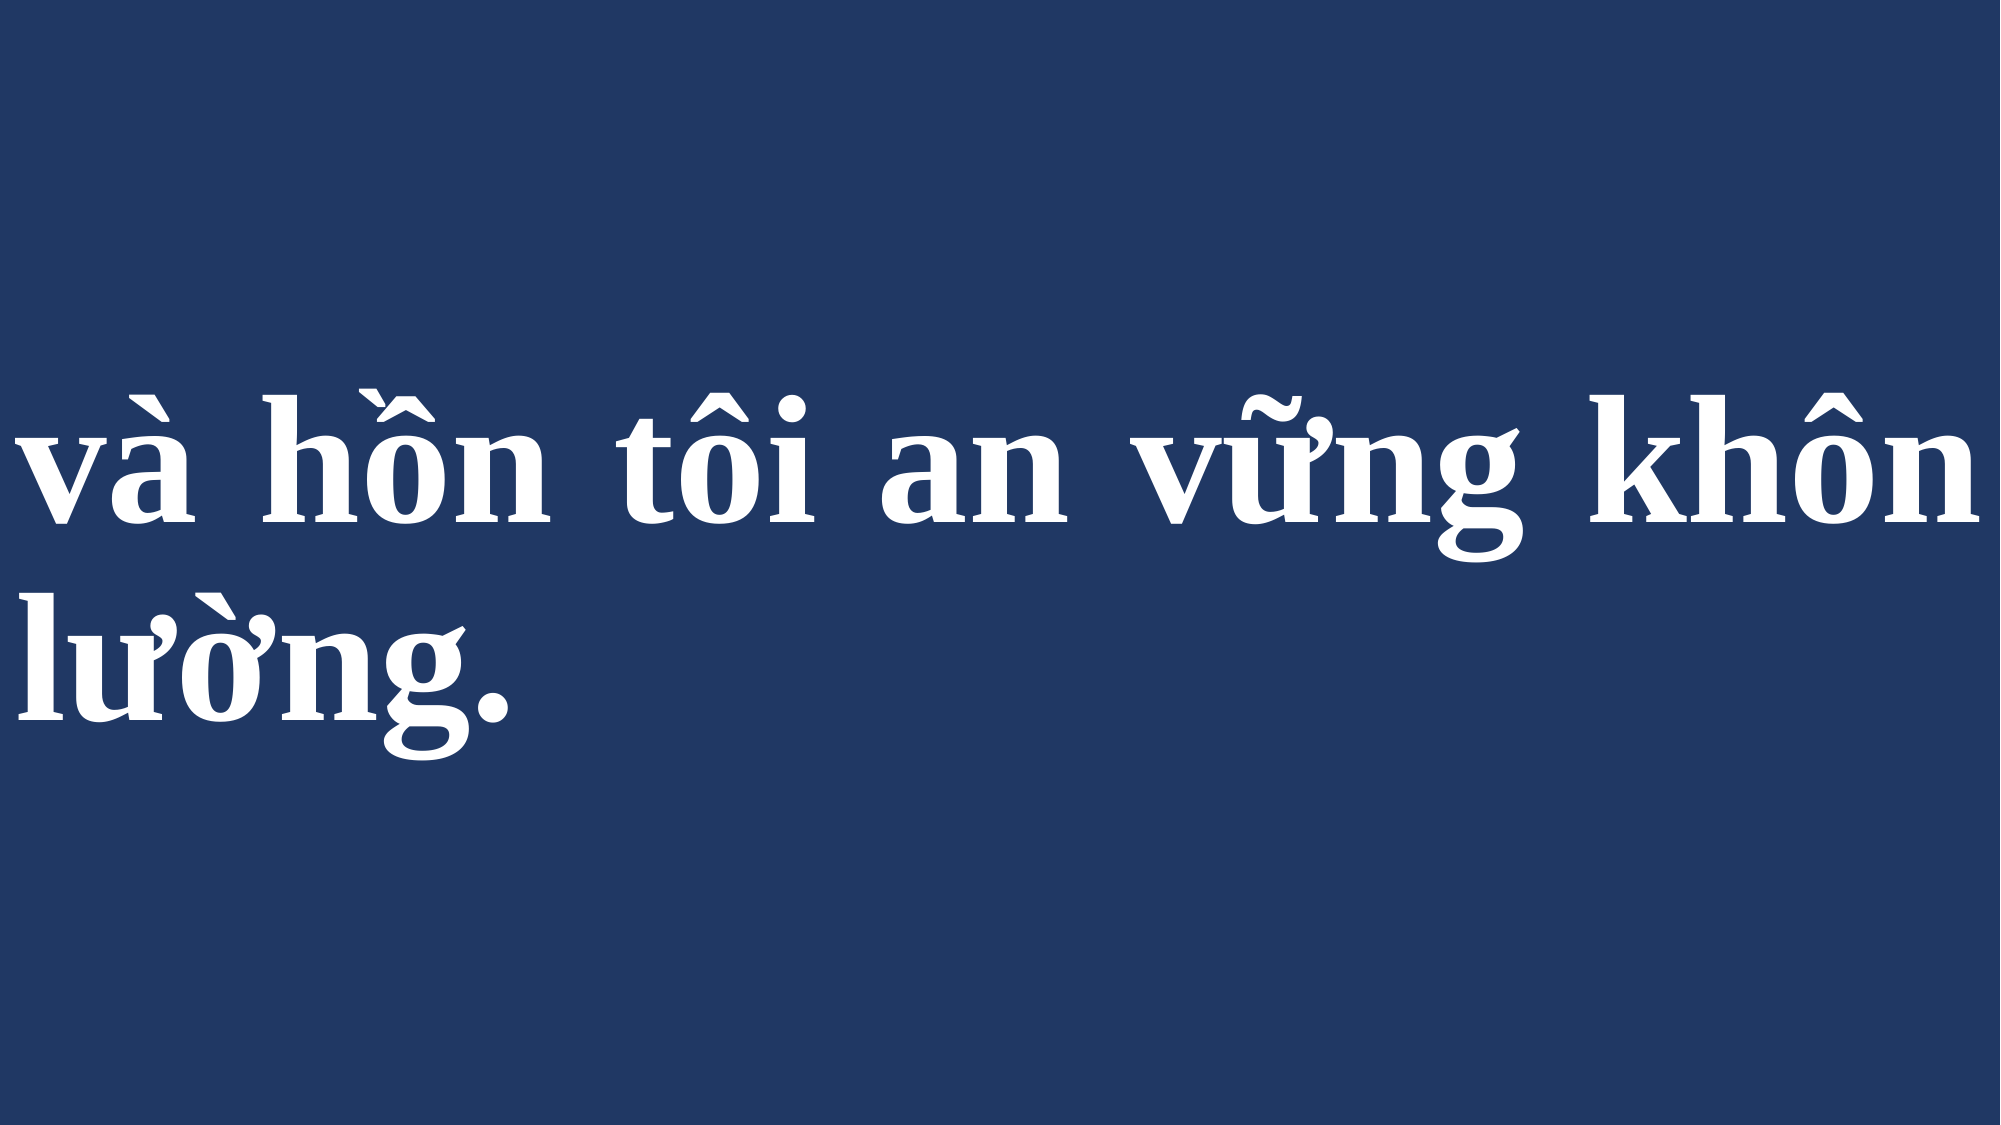

# và hồn tôi an vững khôn lường.